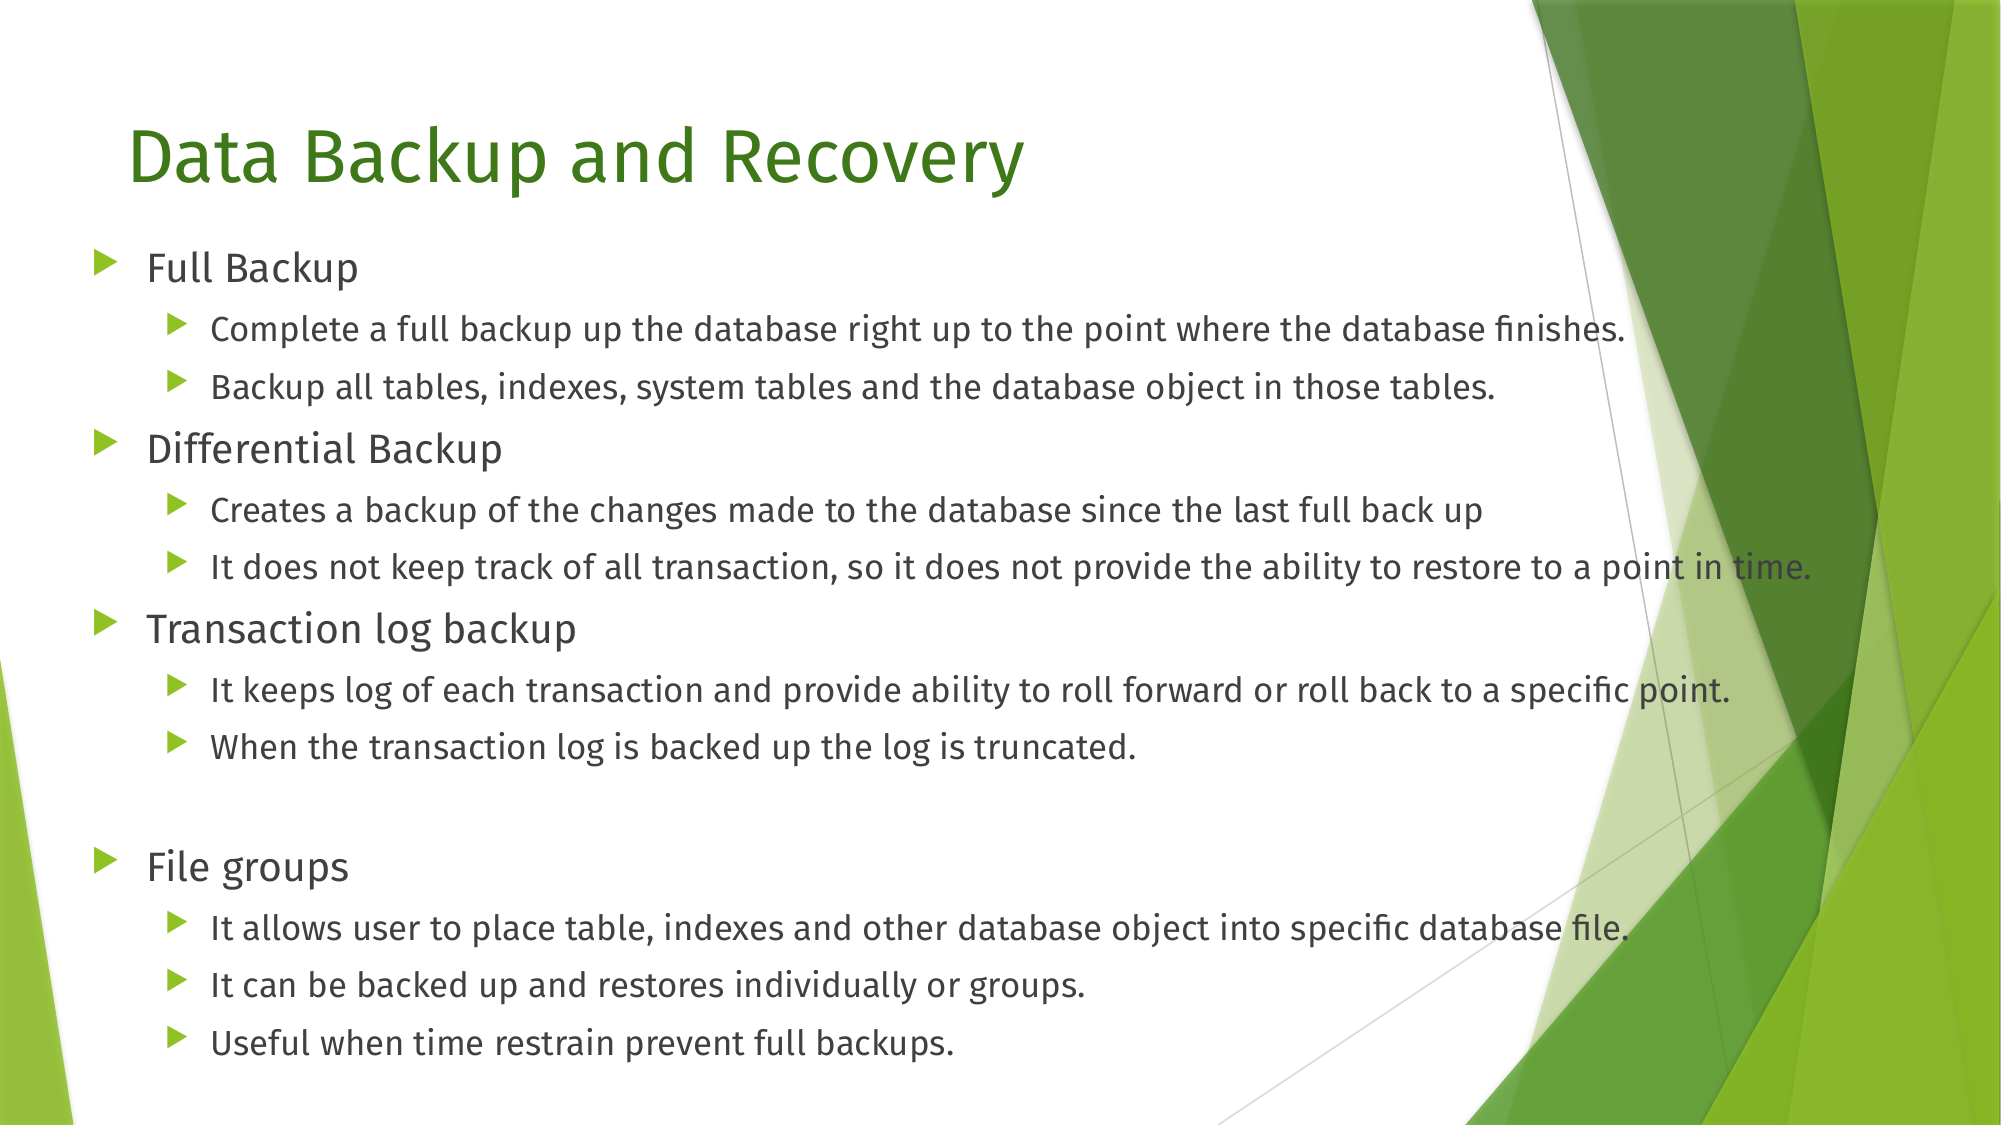

# Data Backup and Recovery
Full Backup
Complete a full backup up the database right up to the point where the database finishes.
Backup all tables, indexes, system tables and the database object in those tables.
Differential Backup
Creates a backup of the changes made to the database since the last full back up
It does not keep track of all transaction, so it does not provide the ability to restore to a point in time.
Transaction log backup
It keeps log of each transaction and provide ability to roll forward or roll back to a specific point.
When the transaction log is backed up the log is truncated.

File groups
It allows user to place table, indexes and other database object into specific database file.
It can be backed up and restores individually or groups.
Useful when time restrain prevent full backups.